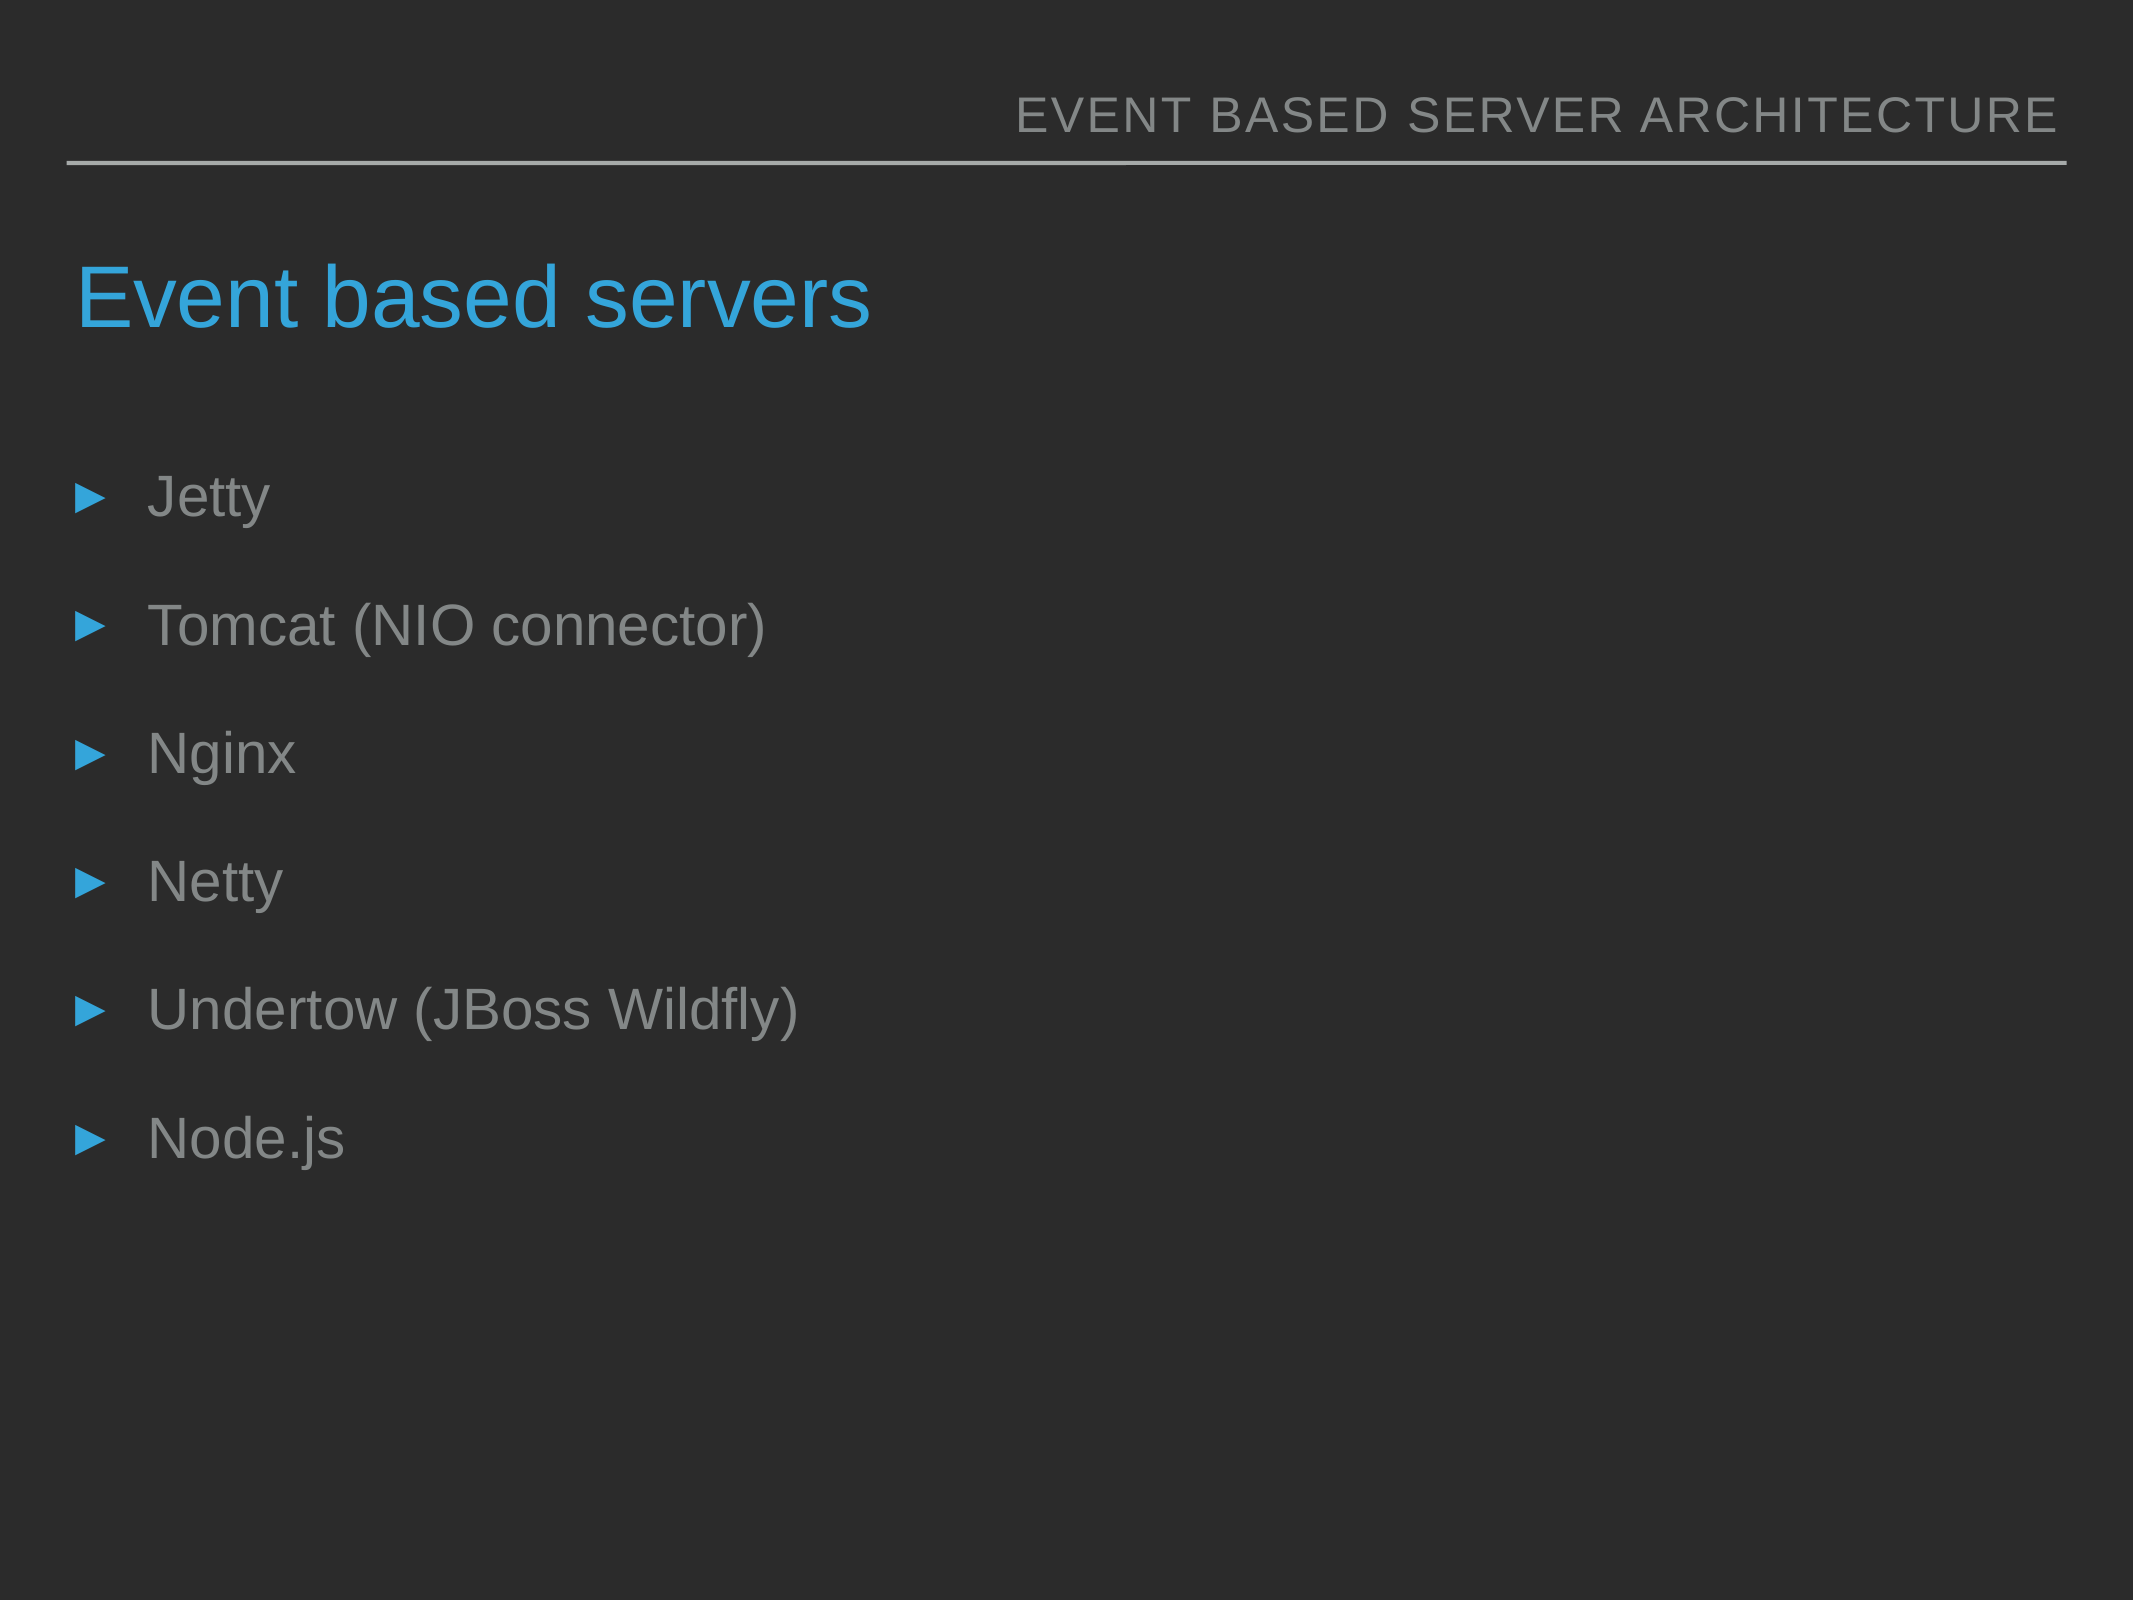

event based server architecture
# Event based servers
Jetty
Tomcat (NIO connector)
Nginx
Netty
Undertow (JBoss Wildfly)
Node.js